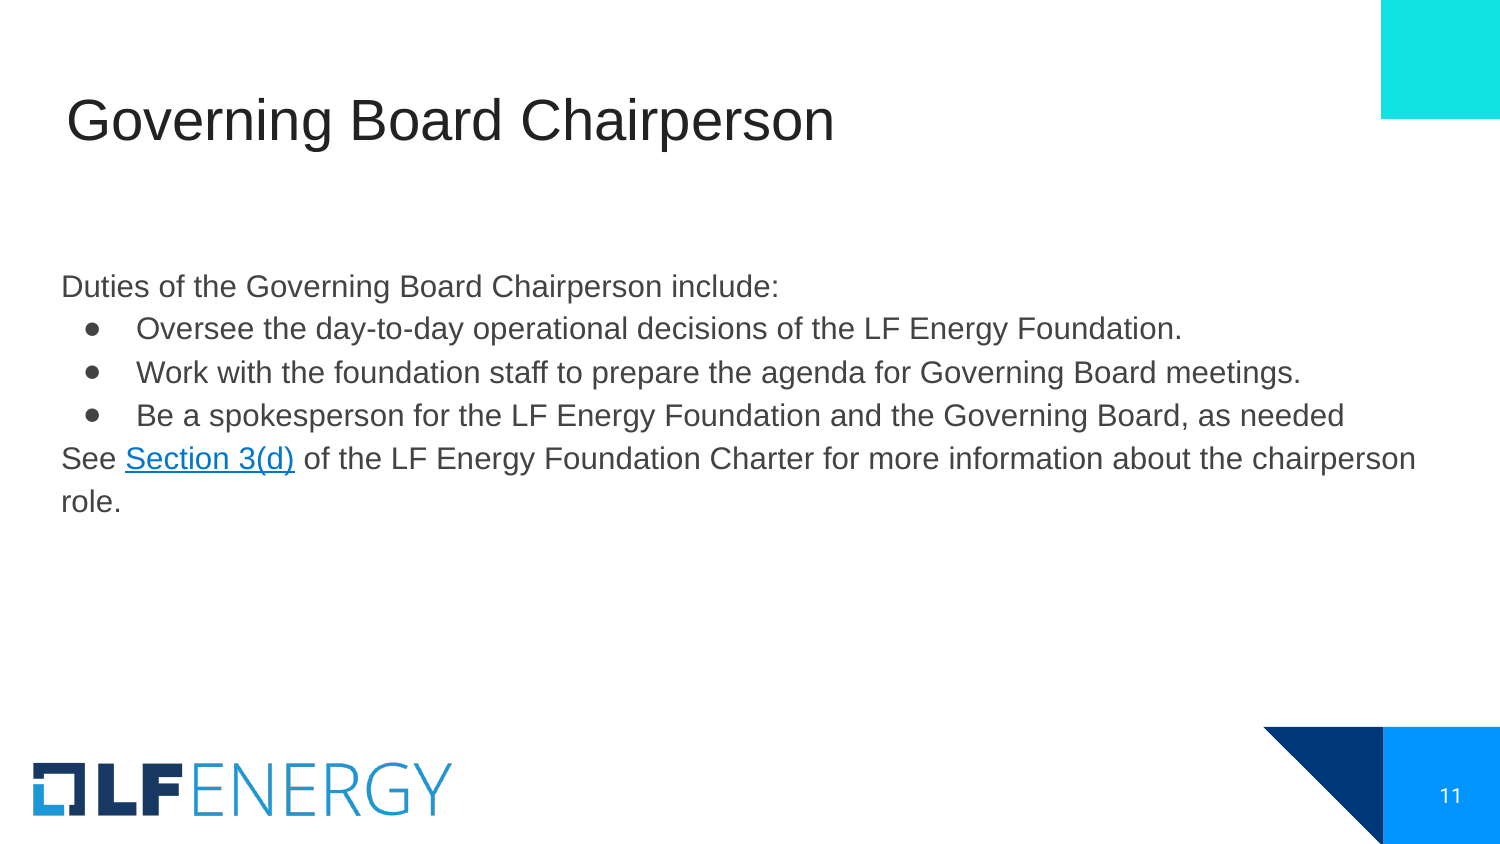

# Governing Board Chairperson

Duties of the Governing Board Chairperson include:
Oversee the day-to-day operational decisions of the LF Energy Foundation.
Work with the foundation staff to prepare the agenda for Governing Board meetings.
Be a spokesperson for the LF Energy Foundation and the Governing Board, as needed
See Section 3(d) of the LF Energy Foundation Charter for more information about the chairperson role.
11